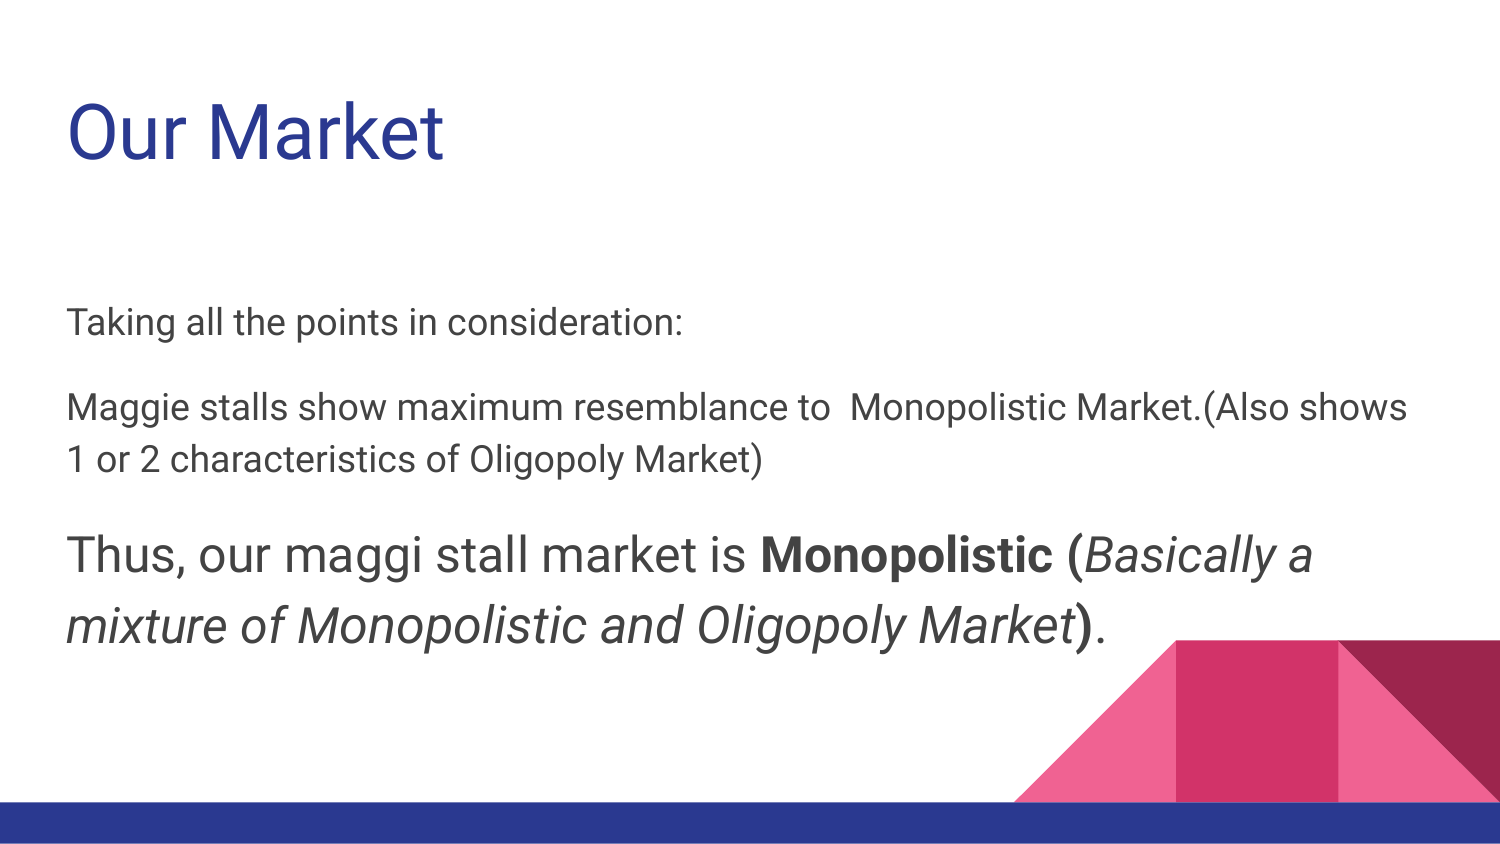

# Our Market
Taking all the points in consideration:
Maggie stalls show maximum resemblance to  Monopolistic Market.(Also shows 1 or 2 characteristics of Oligopoly Market)
Thus, our maggi stall market is Monopolistic (Basically a mixture of Monopolistic and Oligopoly Market).